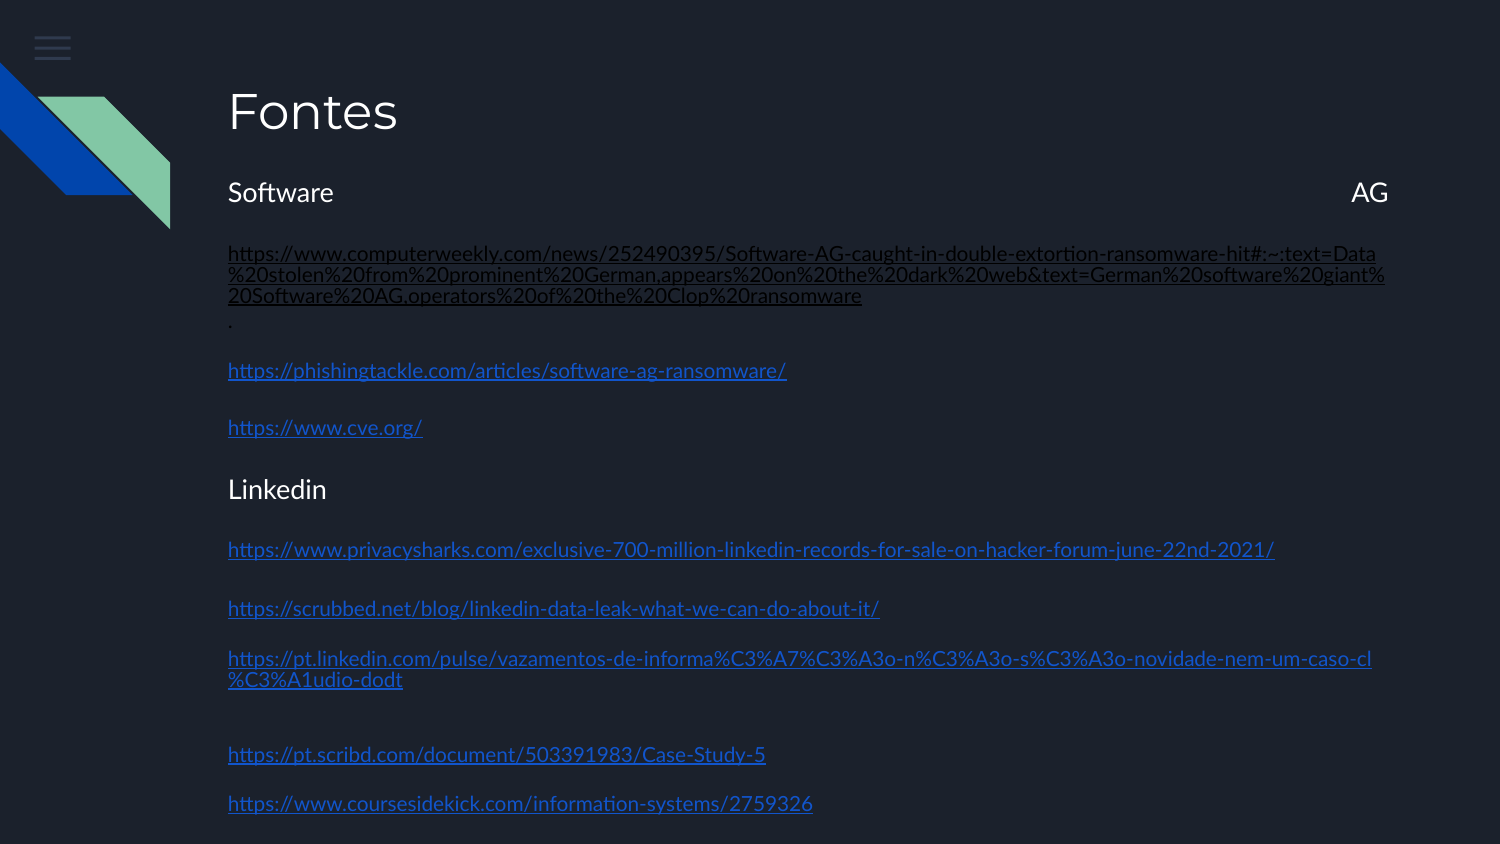

# Fontes
Software AG
https://www.computerweekly.com/news/252490395/Software-AG-caught-in-double-extortion-ransomware-hit#:~:text=Data%20stolen%20from%20prominent%20German,appears%20on%20the%20dark%20web&text=German%20software%20giant%20Software%20AG,operators%20of%20the%20Clop%20ransomware.
https://phishingtackle.com/articles/software-ag-ransomware/
https://www.cve.org/
Linkedin
https://www.privacysharks.com/exclusive-700-million-linkedin-records-for-sale-on-hacker-forum-june-22nd-2021/
https://scrubbed.net/blog/linkedin-data-leak-what-we-can-do-about-it/
https://pt.linkedin.com/pulse/vazamentos-de-informa%C3%A7%C3%A3o-n%C3%A3o-s%C3%A3o-novidade-nem-um-caso-cl%C3%A1udio-dodt
https://pt.scribd.com/document/503391983/Case-Study-5
https://www.coursesidekick.com/information-systems/2759326